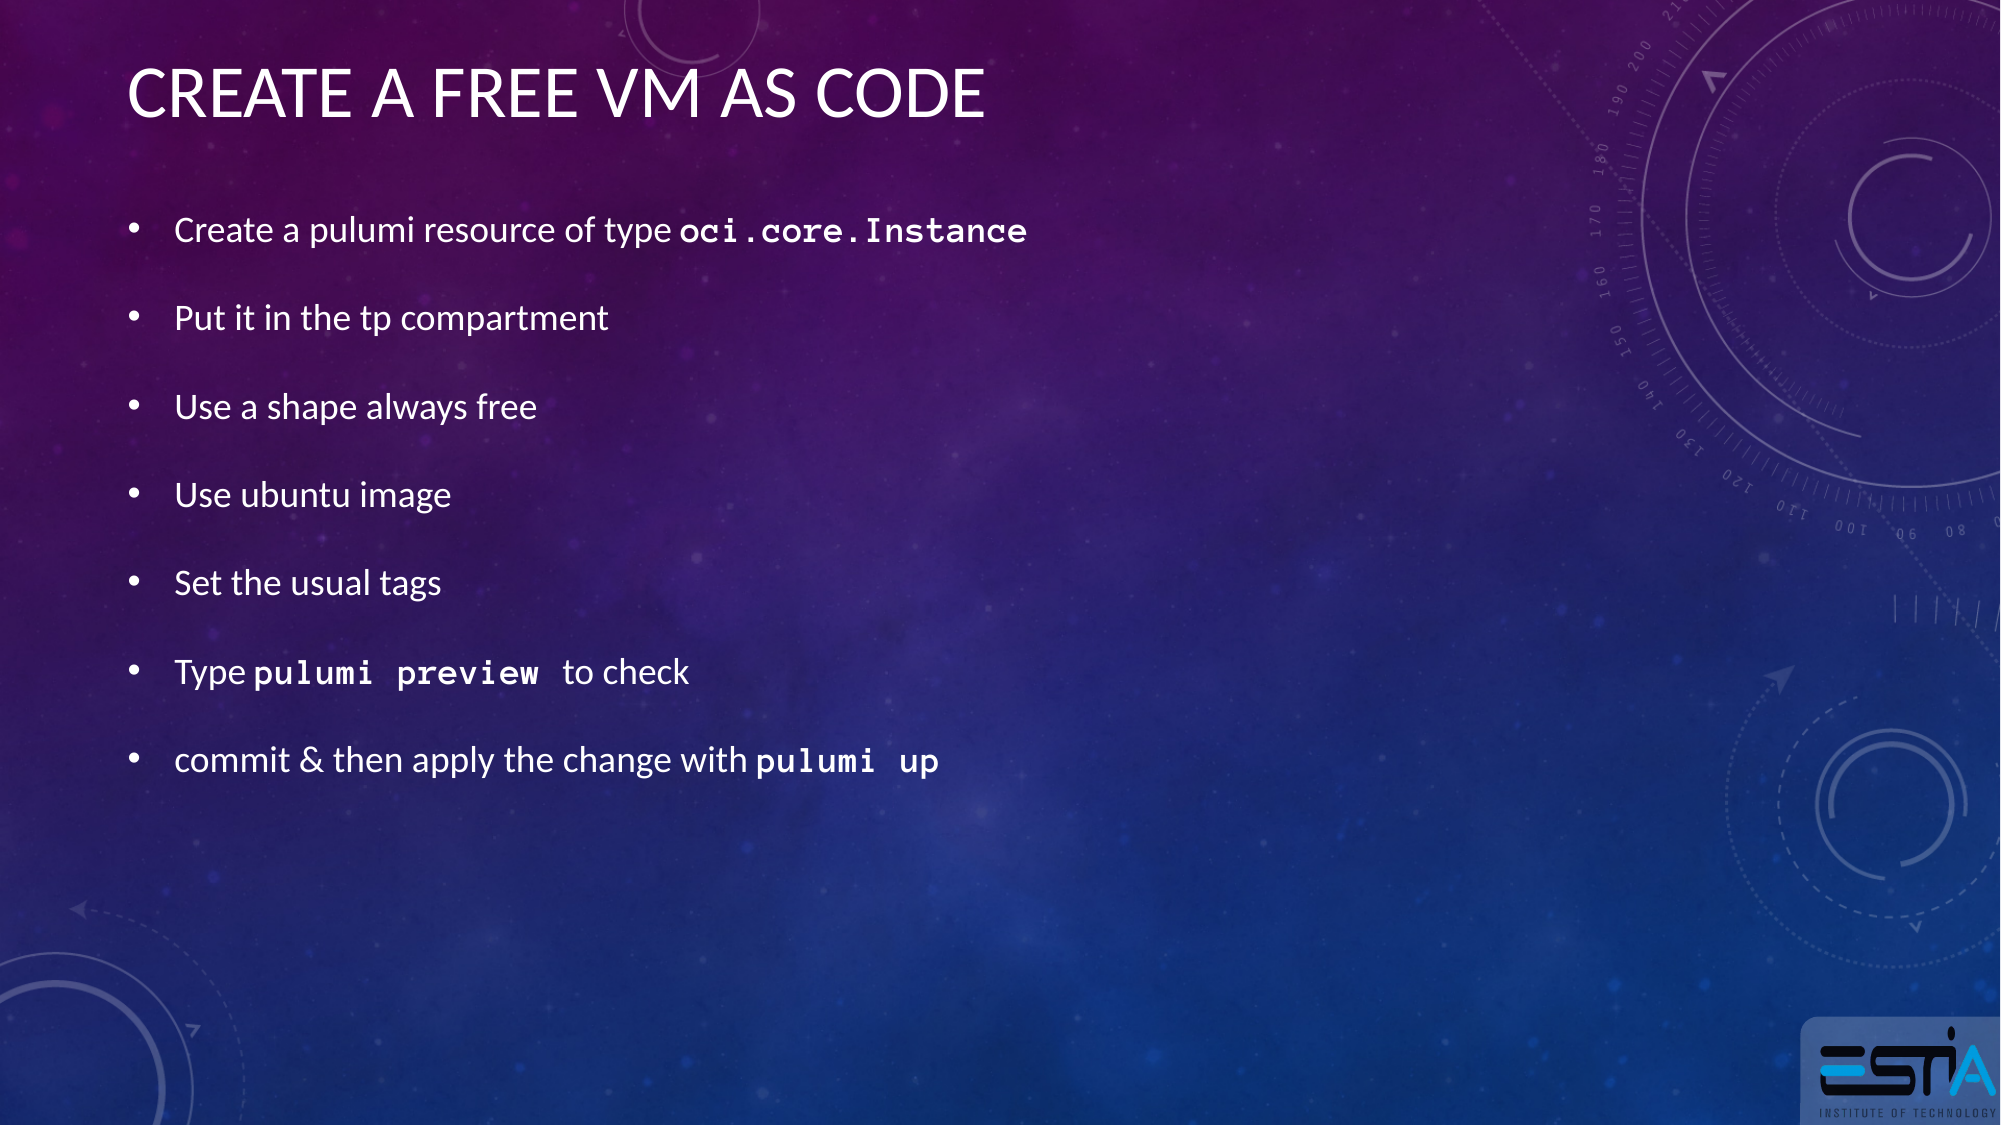

# Create a FREE VM AS CODE
Create a pulumi resource of type oci.core.Instance
Put it in the tp compartment
Use a shape always free
Use ubuntu image
Set the usual tags
Type pulumi preview to check
commit & then apply the change with pulumi up